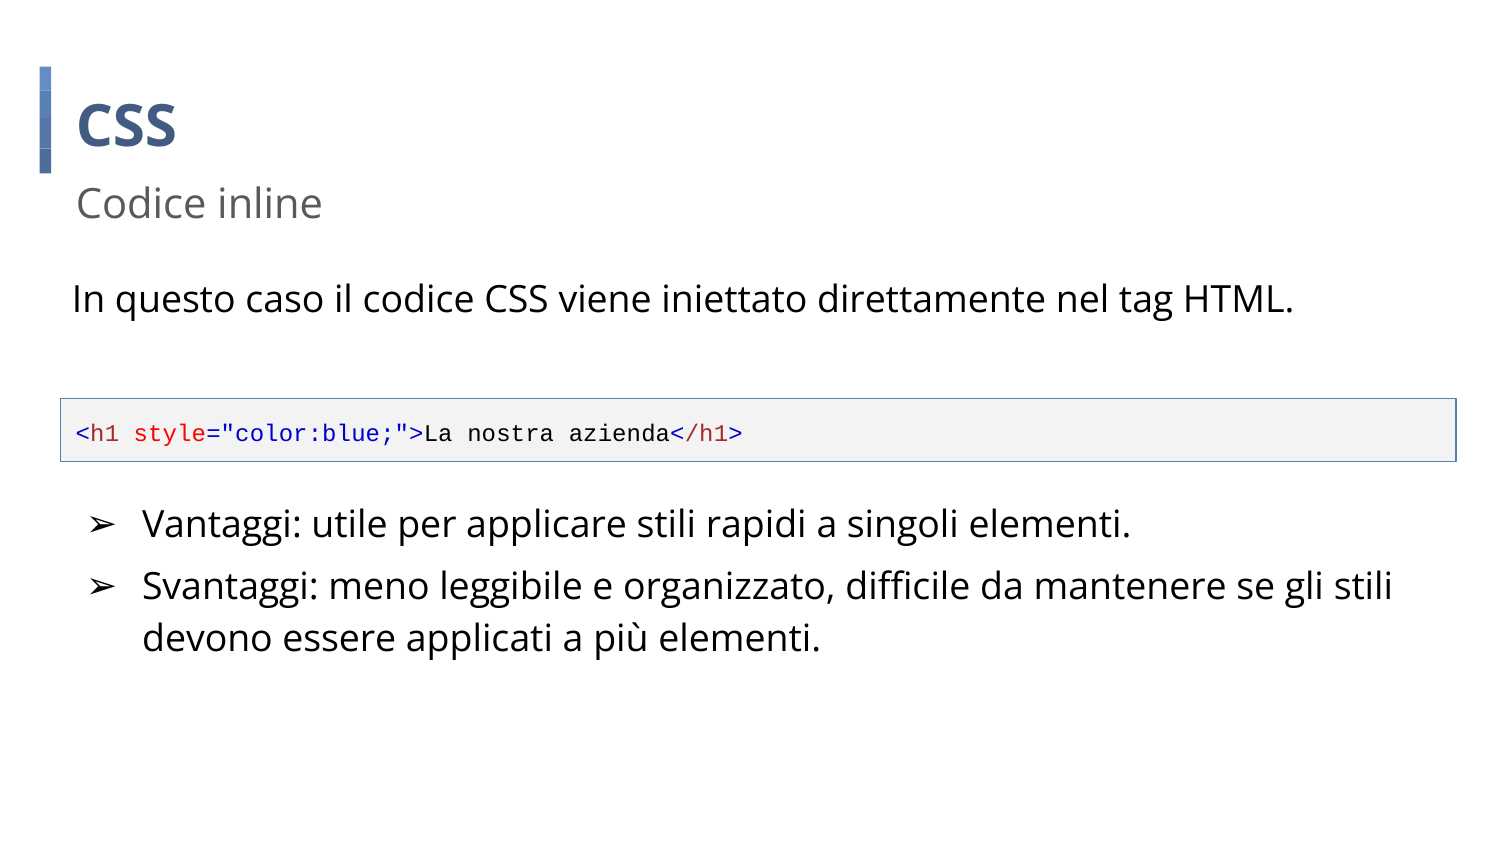

# CSS

Codice inline
In questo caso il codice CSS viene iniettato direttamente nel tag HTML.
<h1 style="color:blue;">La nostra azienda</h1>
Vantaggi: utile per applicare stili rapidi a singoli elementi.
Svantaggi: meno leggibile e organizzato, difficile da mantenere se gli stili devono essere applicati a più elementi.